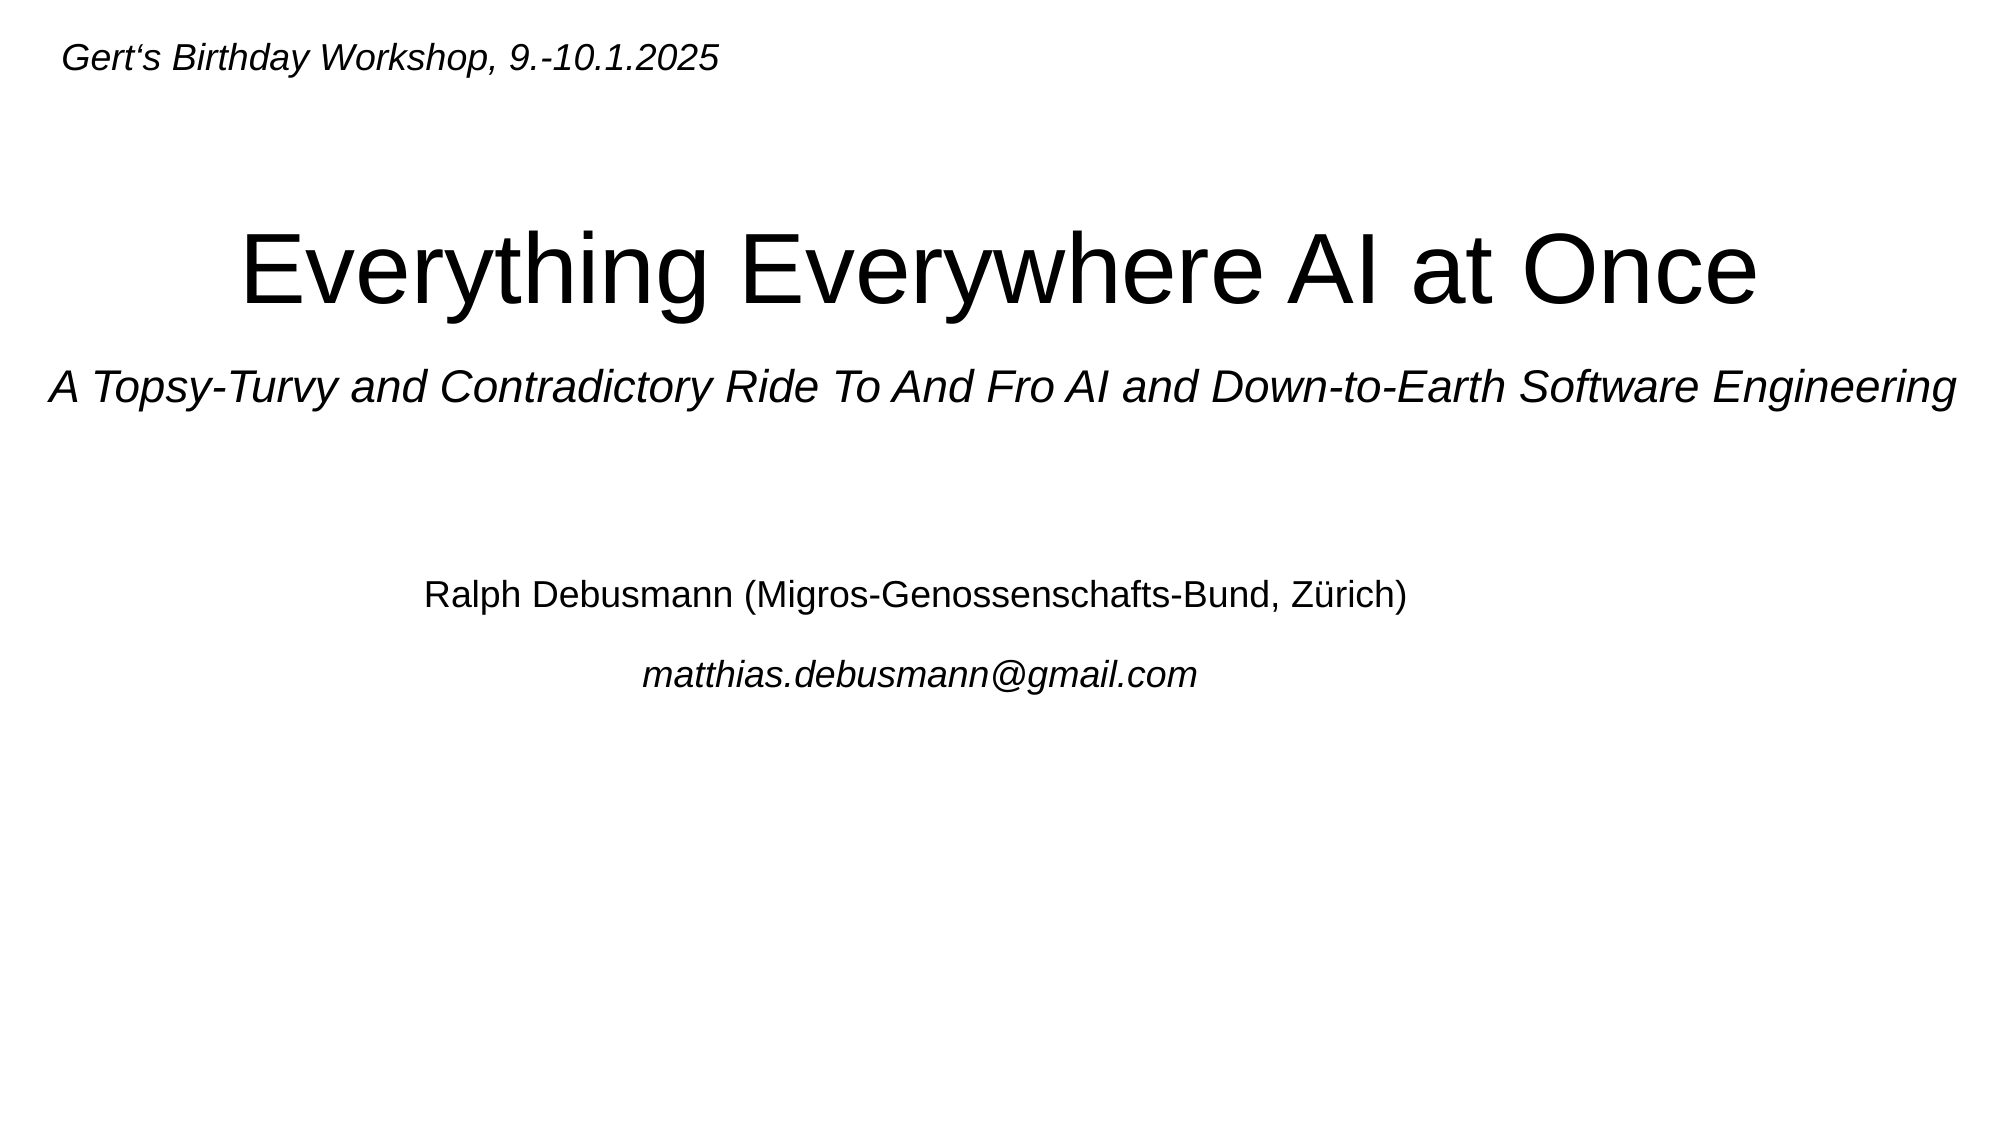

# Everything Everywhere AI at Once
Gert‘s Birthday Workshop, 9.-10.1.2025
A Topsy-Turvy and Contradictory Ride To And Fro AI and Down-to-Earth Software Engineering

Ralph Debusmann (Migros-Genossenschafts-Bund, Zürich)
matthias.debusmann@gmail.com